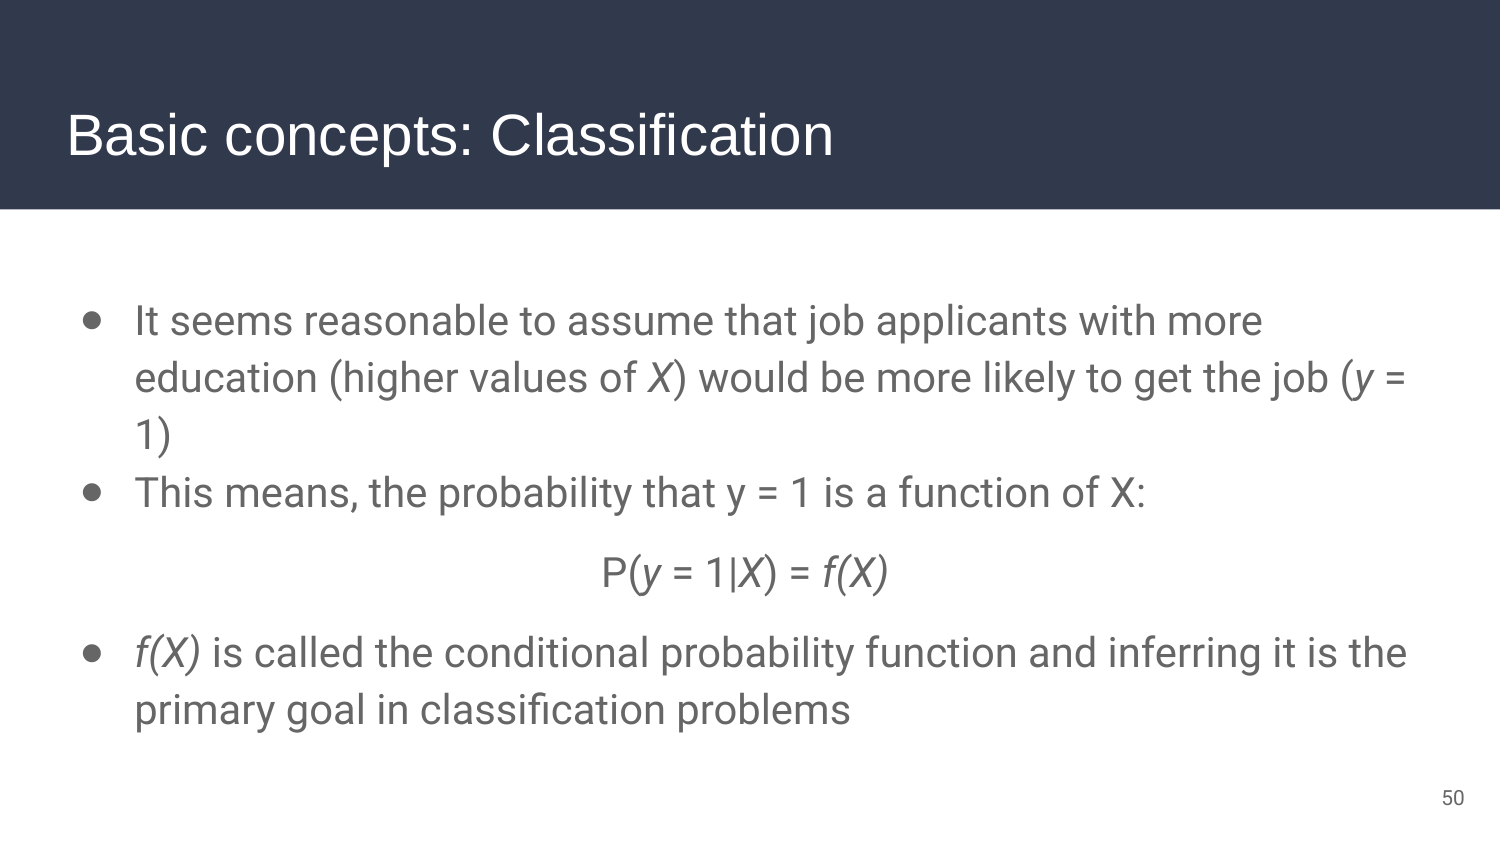

# Basic concepts: Classification
It seems reasonable to assume that job applicants with more education (higher values of X) would be more likely to get the job (y = 1)
This means, the probability that y = 1 is a function of X:
P(y = 1|X) = f(X)
f(X) is called the conditional probability function and inferring it is the primary goal in classification problems
50